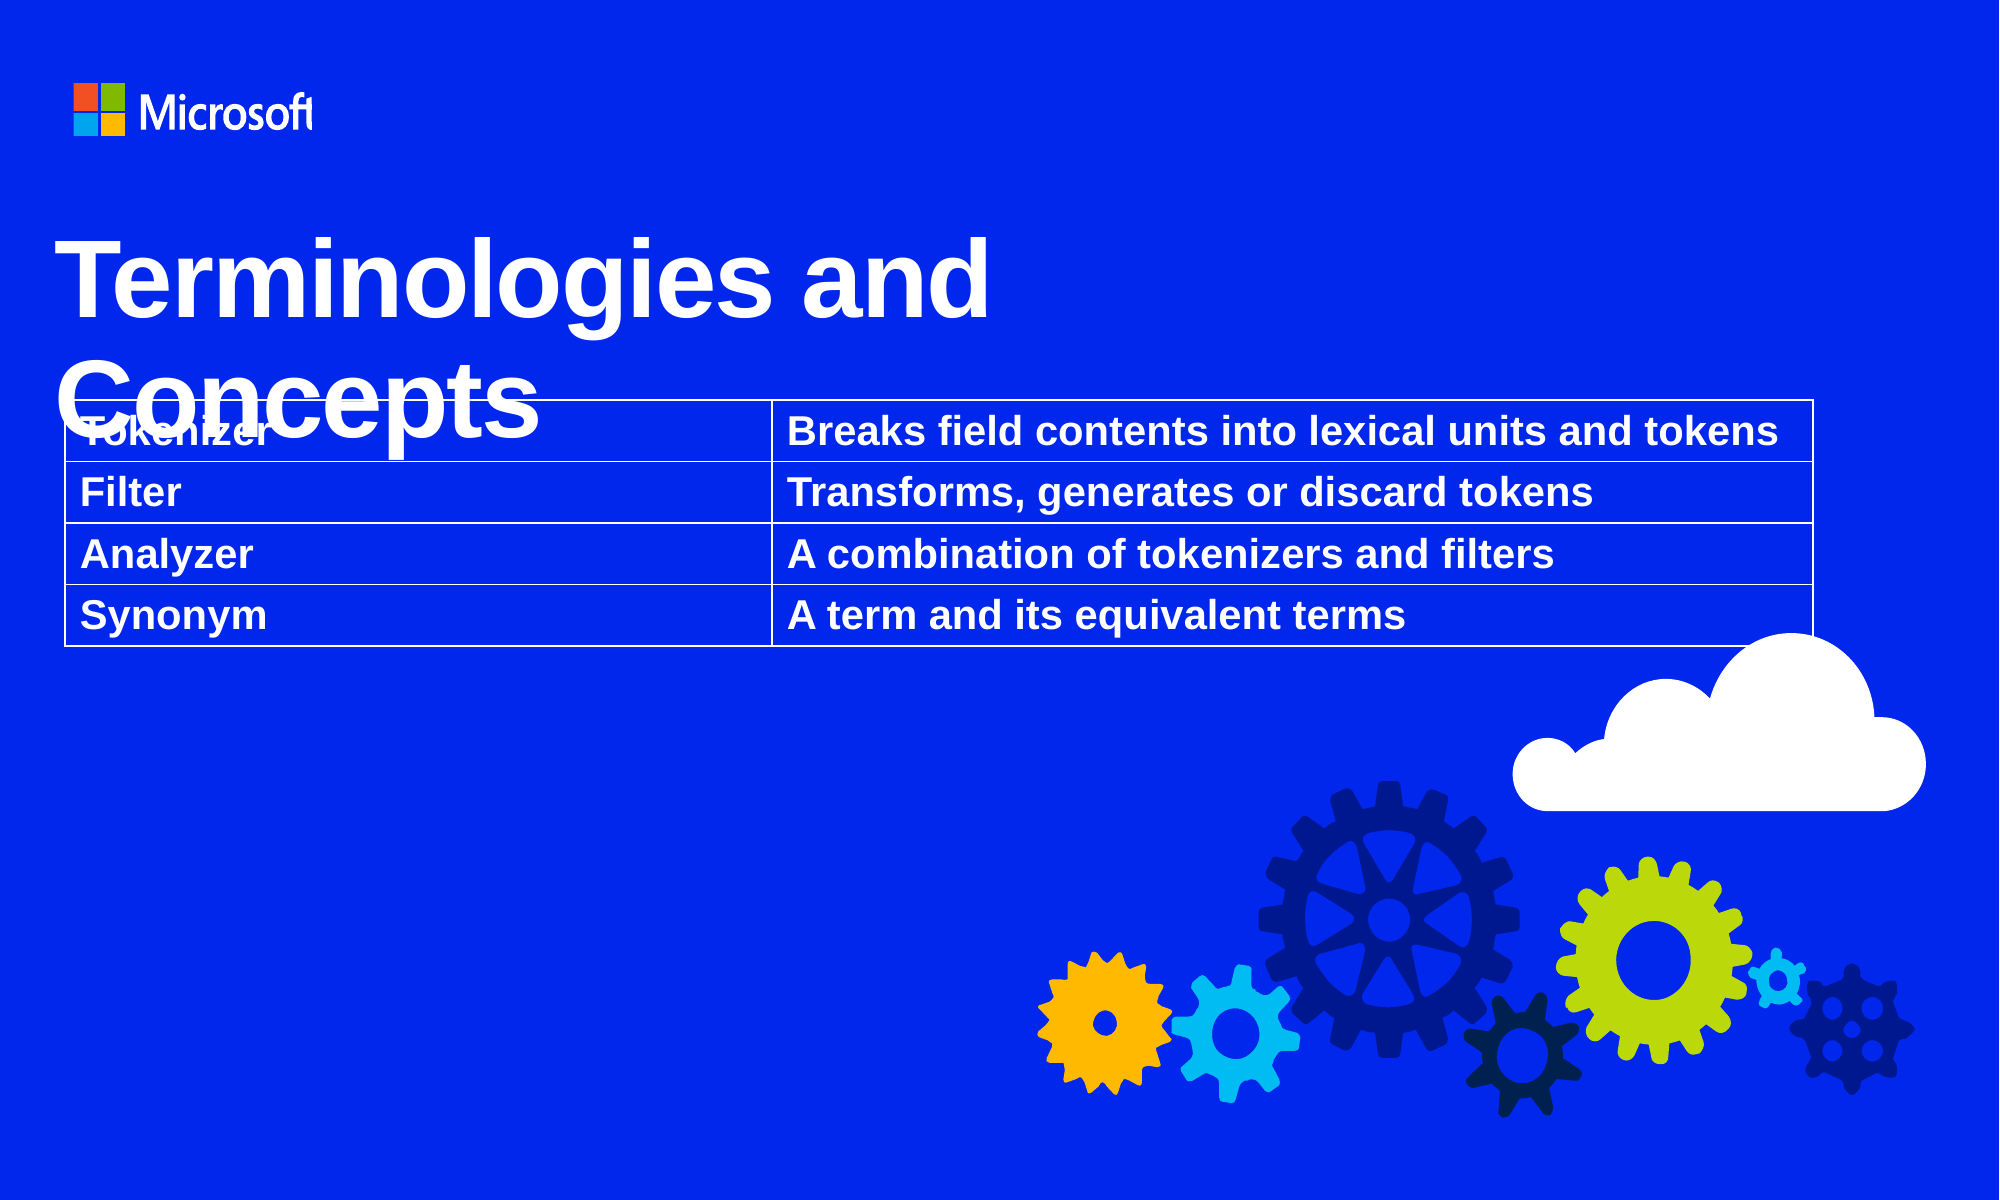

# Terminologies and Concepts
| Tokenizer | Breaks field contents into lexical units and tokens |
| --- | --- |
| Filter | Transforms, generates or discard tokens |
| Analyzer | A combination of tokenizers and filters |
| Synonym | A term and its equivalent terms |